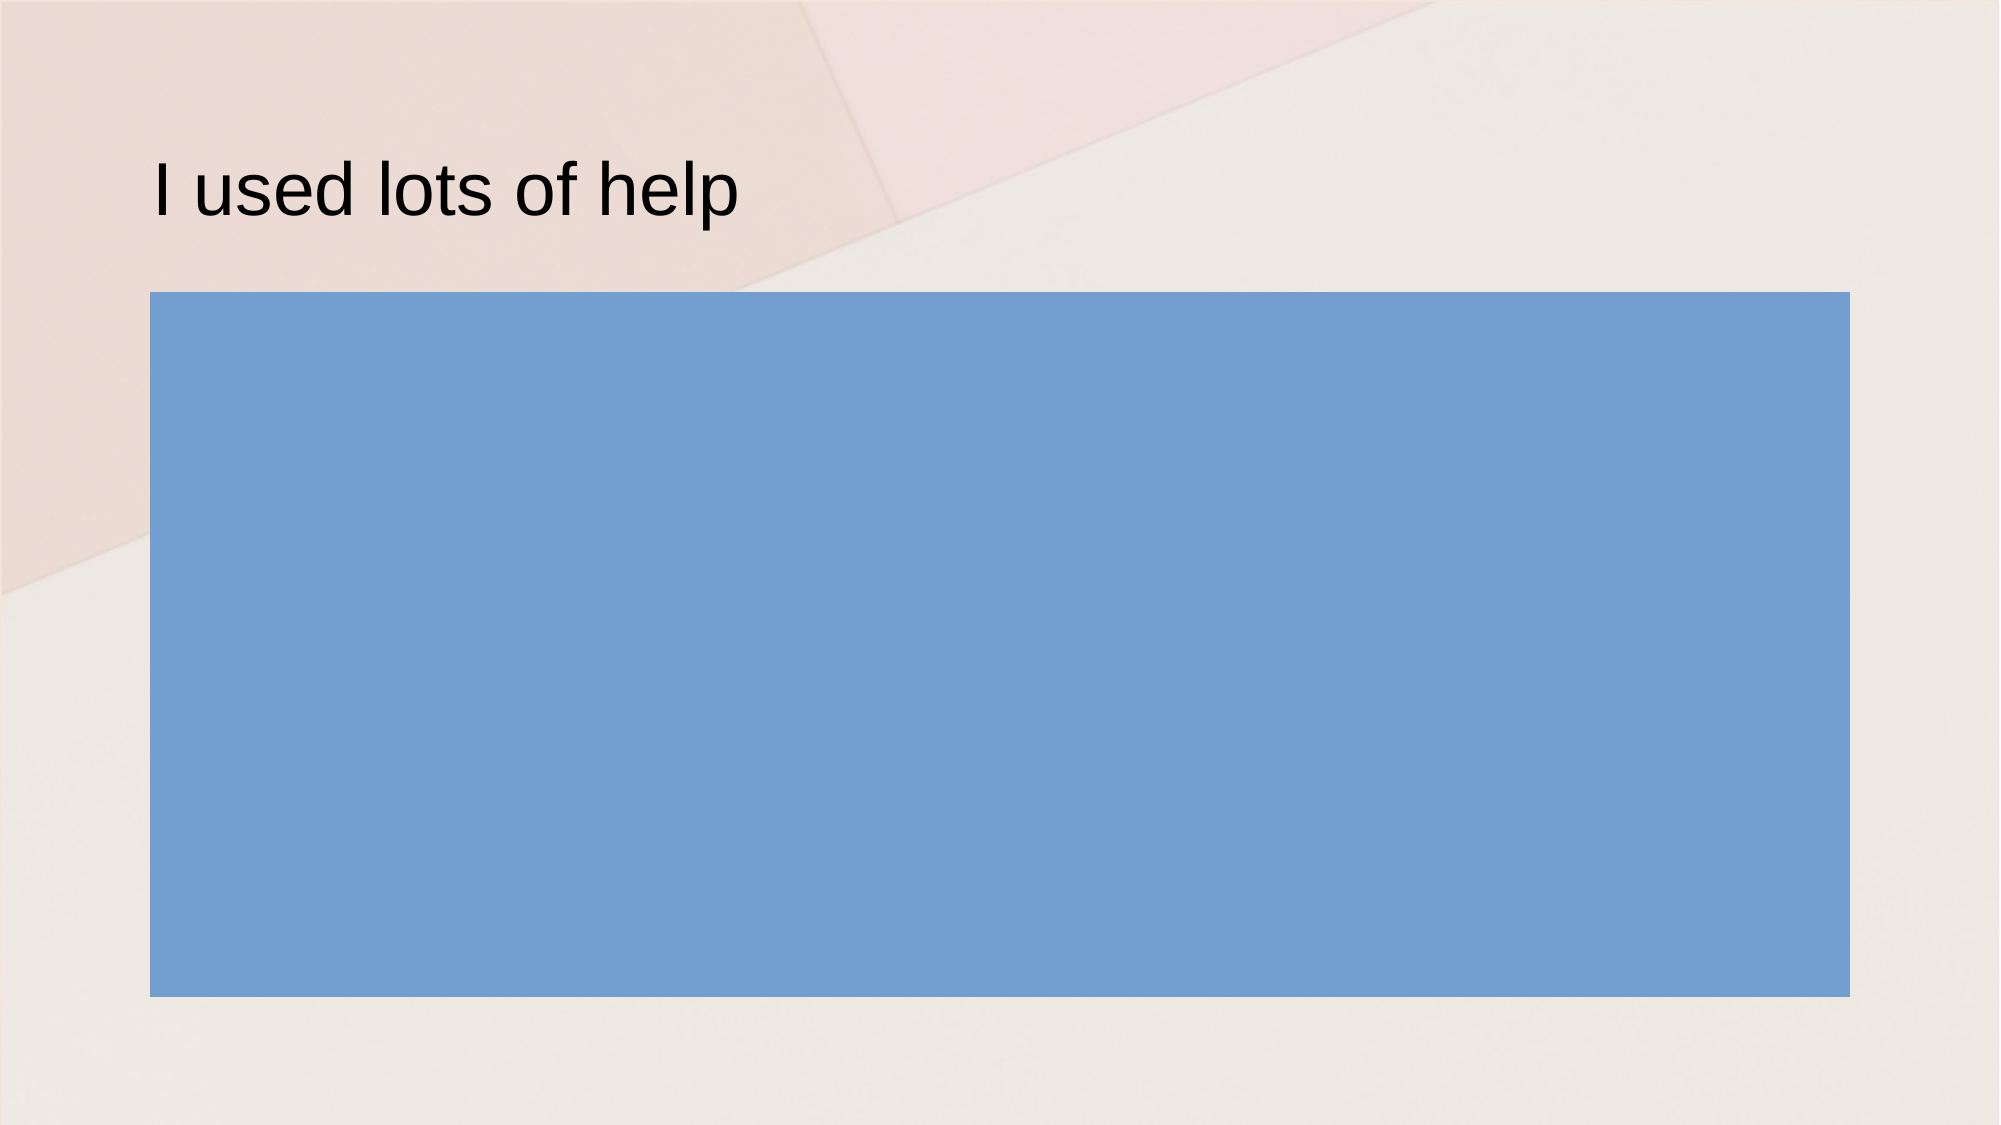

# I used lots of help
UPC-A Barcodes 4 Dummies. This is about the first website I read for this project.
"Checksum Sanity Check". This quickly calculates the checksum for barcodes, I used this to helpp verify the math functions of my program were working.
"%" Modulo operator 4 dummies. I found out I needed this for the remainder, but didn't know how to use it. I used this website for quite a bit of the math to python functions.